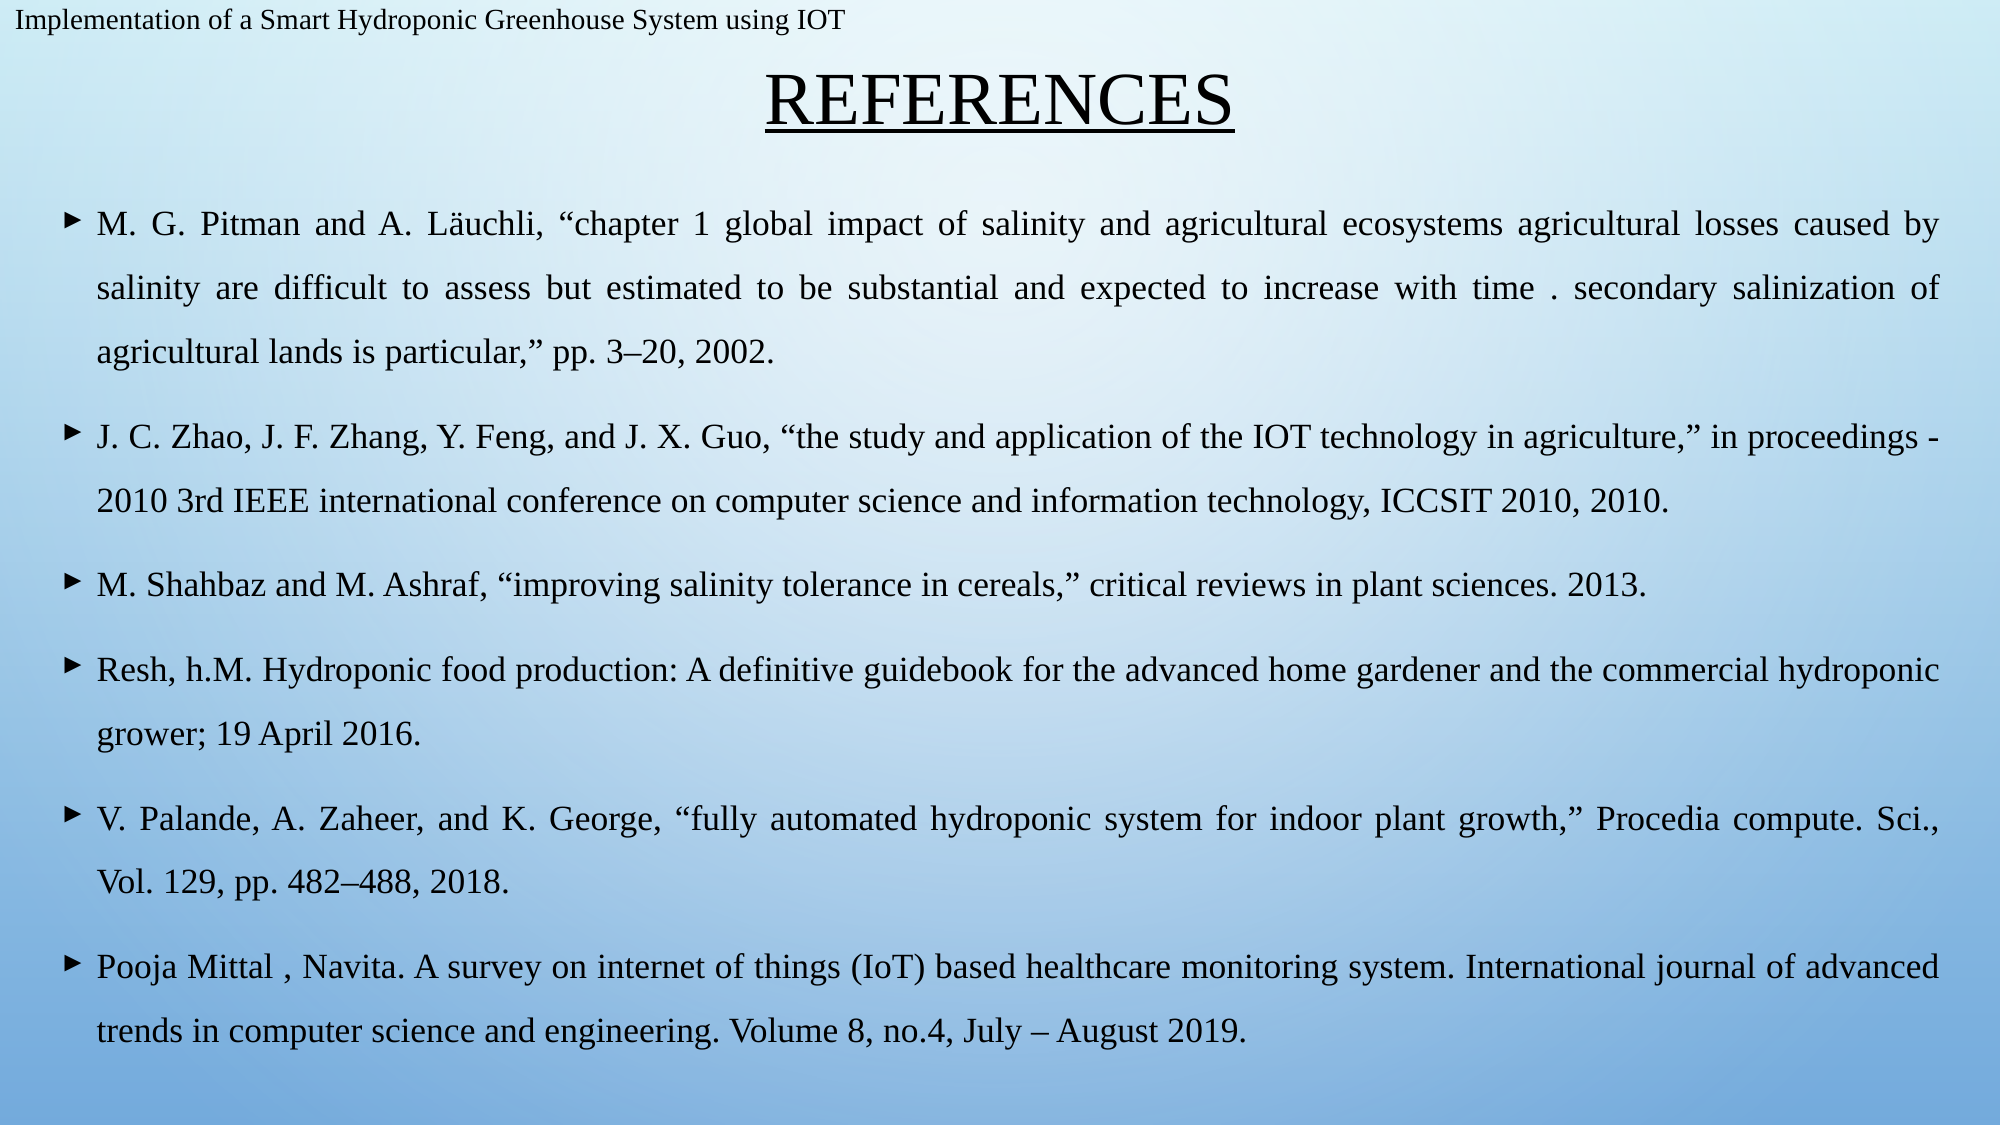

# References
Implementation of a Smart Hydroponic Greenhouse System using IOT
M. G. Pitman and A. Läuchli, “chapter 1 global impact of salinity and agricultural ecosystems agricultural losses caused by salinity are difficult to assess but estimated to be substantial and expected to increase with time . secondary salinization of agricultural lands is particular,” pp. 3–20, 2002.
J. C. Zhao, J. F. Zhang, Y. Feng, and J. X. Guo, “the study and application of the IOT technology in agriculture,” in proceedings - 2010 3rd IEEE international conference on computer science and information technology, ICCSIT 2010, 2010.
M. Shahbaz and M. Ashraf, “improving salinity tolerance in cereals,” critical reviews in plant sciences. 2013.
Resh, h.M. Hydroponic food production: A definitive guidebook for the advanced home gardener and the commercial hydroponic grower; 19 April 2016.
V. Palande, A. Zaheer, and K. George, “fully automated hydroponic system for indoor plant growth,” Procedia compute. Sci., Vol. 129, pp. 482–488, 2018.
Pooja Mittal , Navita. A survey on internet of things (IoT) based healthcare monitoring system. International journal of advanced trends in computer science and engineering. Volume 8, no.4, July – August 2019.